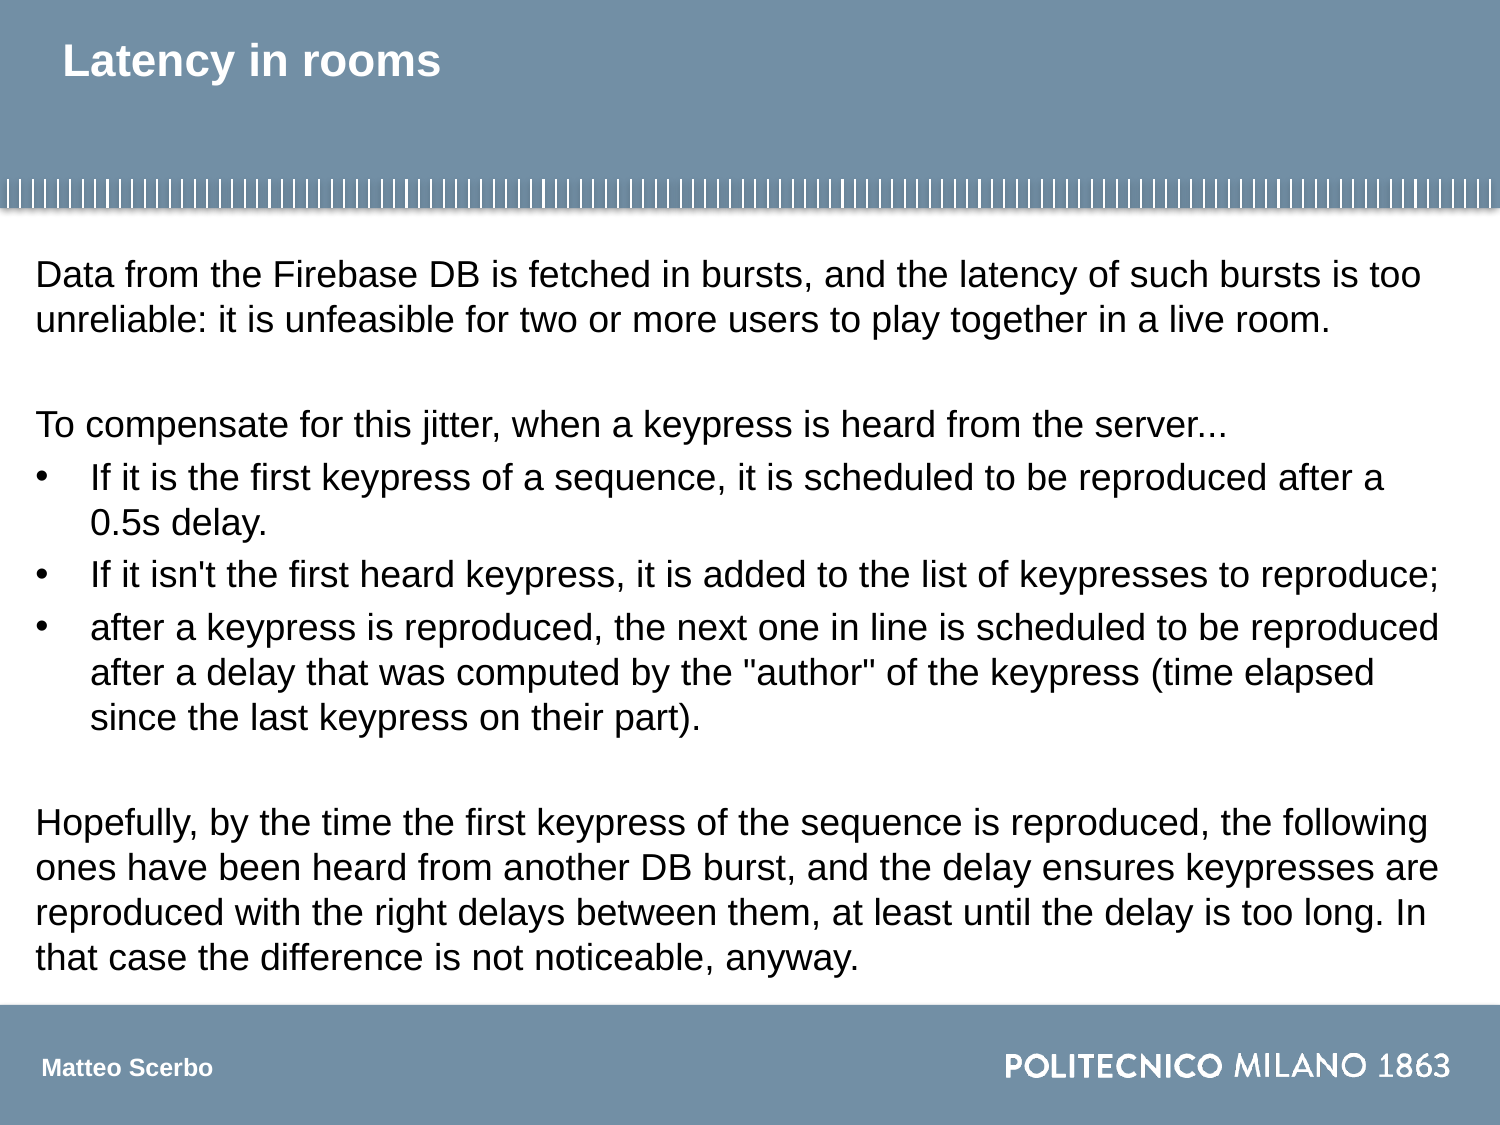

# Latency in rooms
Data from the Firebase DB is fetched in bursts, and the latency of such bursts is too unreliable: it is unfeasible for two or more users to play together in a live room.

To compensate for this jitter, when a keypress is heard from the server...
If it is the first keypress of a sequence, it is scheduled to be reproduced after a 0.5s delay.
If it isn't the first heard keypress, it is added to the list of keypresses to reproduce;
after a keypress is reproduced, the next one in line is scheduled to be reproduced after a delay that was computed by the "author" of the keypress (time elapsed since the last keypress on their part).

Hopefully, by the time the first keypress of the sequence is reproduced, the following ones have been heard from another DB burst, and the delay ensures keypresses are reproduced with the right delays between them, at least until the delay is too long. In that case the difference is not noticeable, anyway.